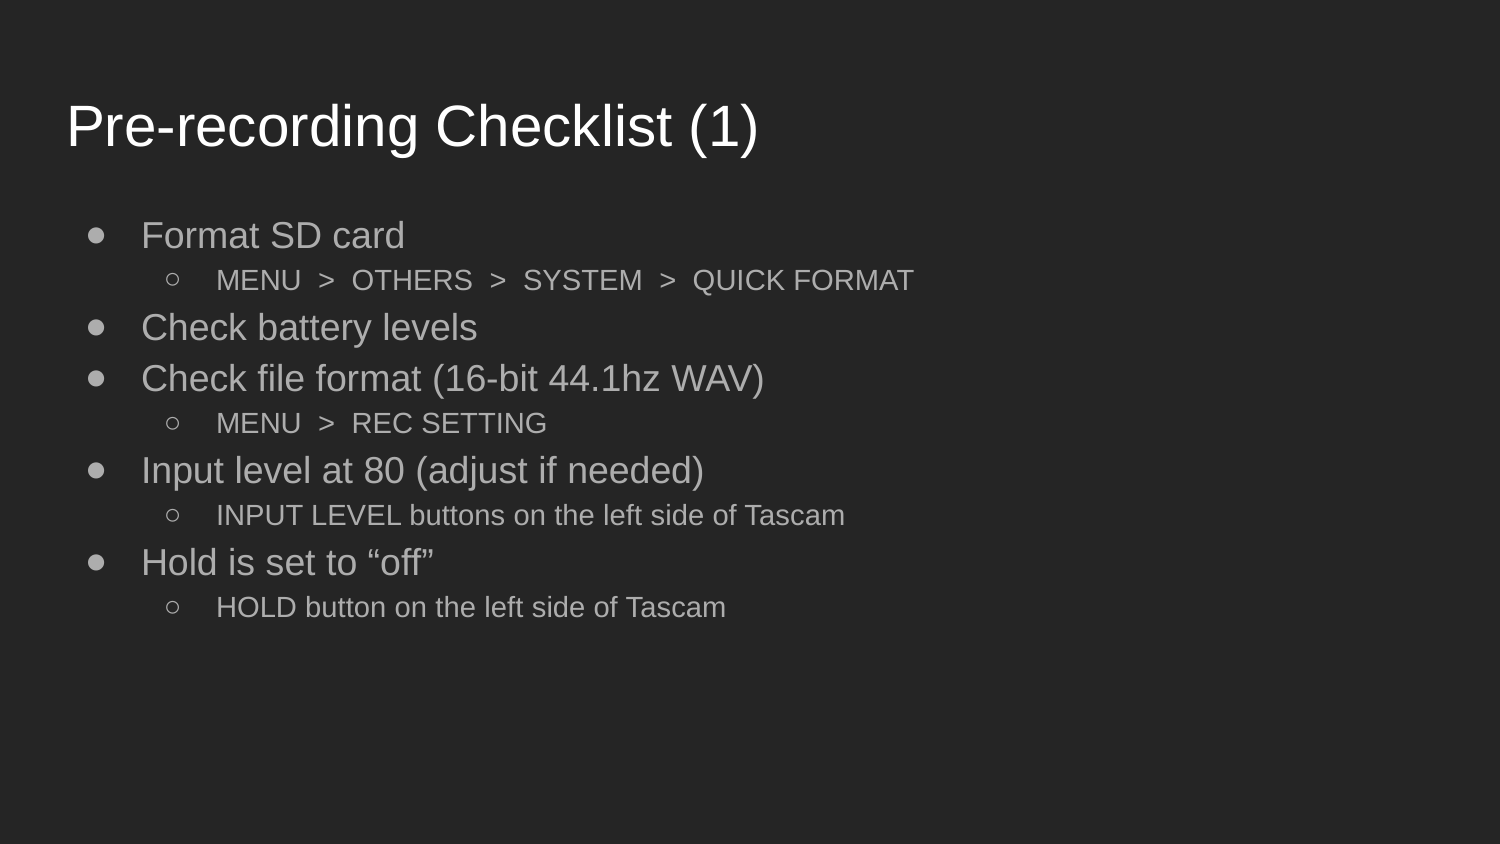

# Pre-recording Checklist (1)
Format SD card
MENU  >  OTHERS  >  SYSTEM  >  QUICK FORMAT
Check battery levels
Check file format (16-bit 44.1hz WAV)
MENU  >  REC SETTING
Input level at 80 (adjust if needed)
INPUT LEVEL buttons on the left side of Tascam
Hold is set to “off”
HOLD button on the left side of Tascam